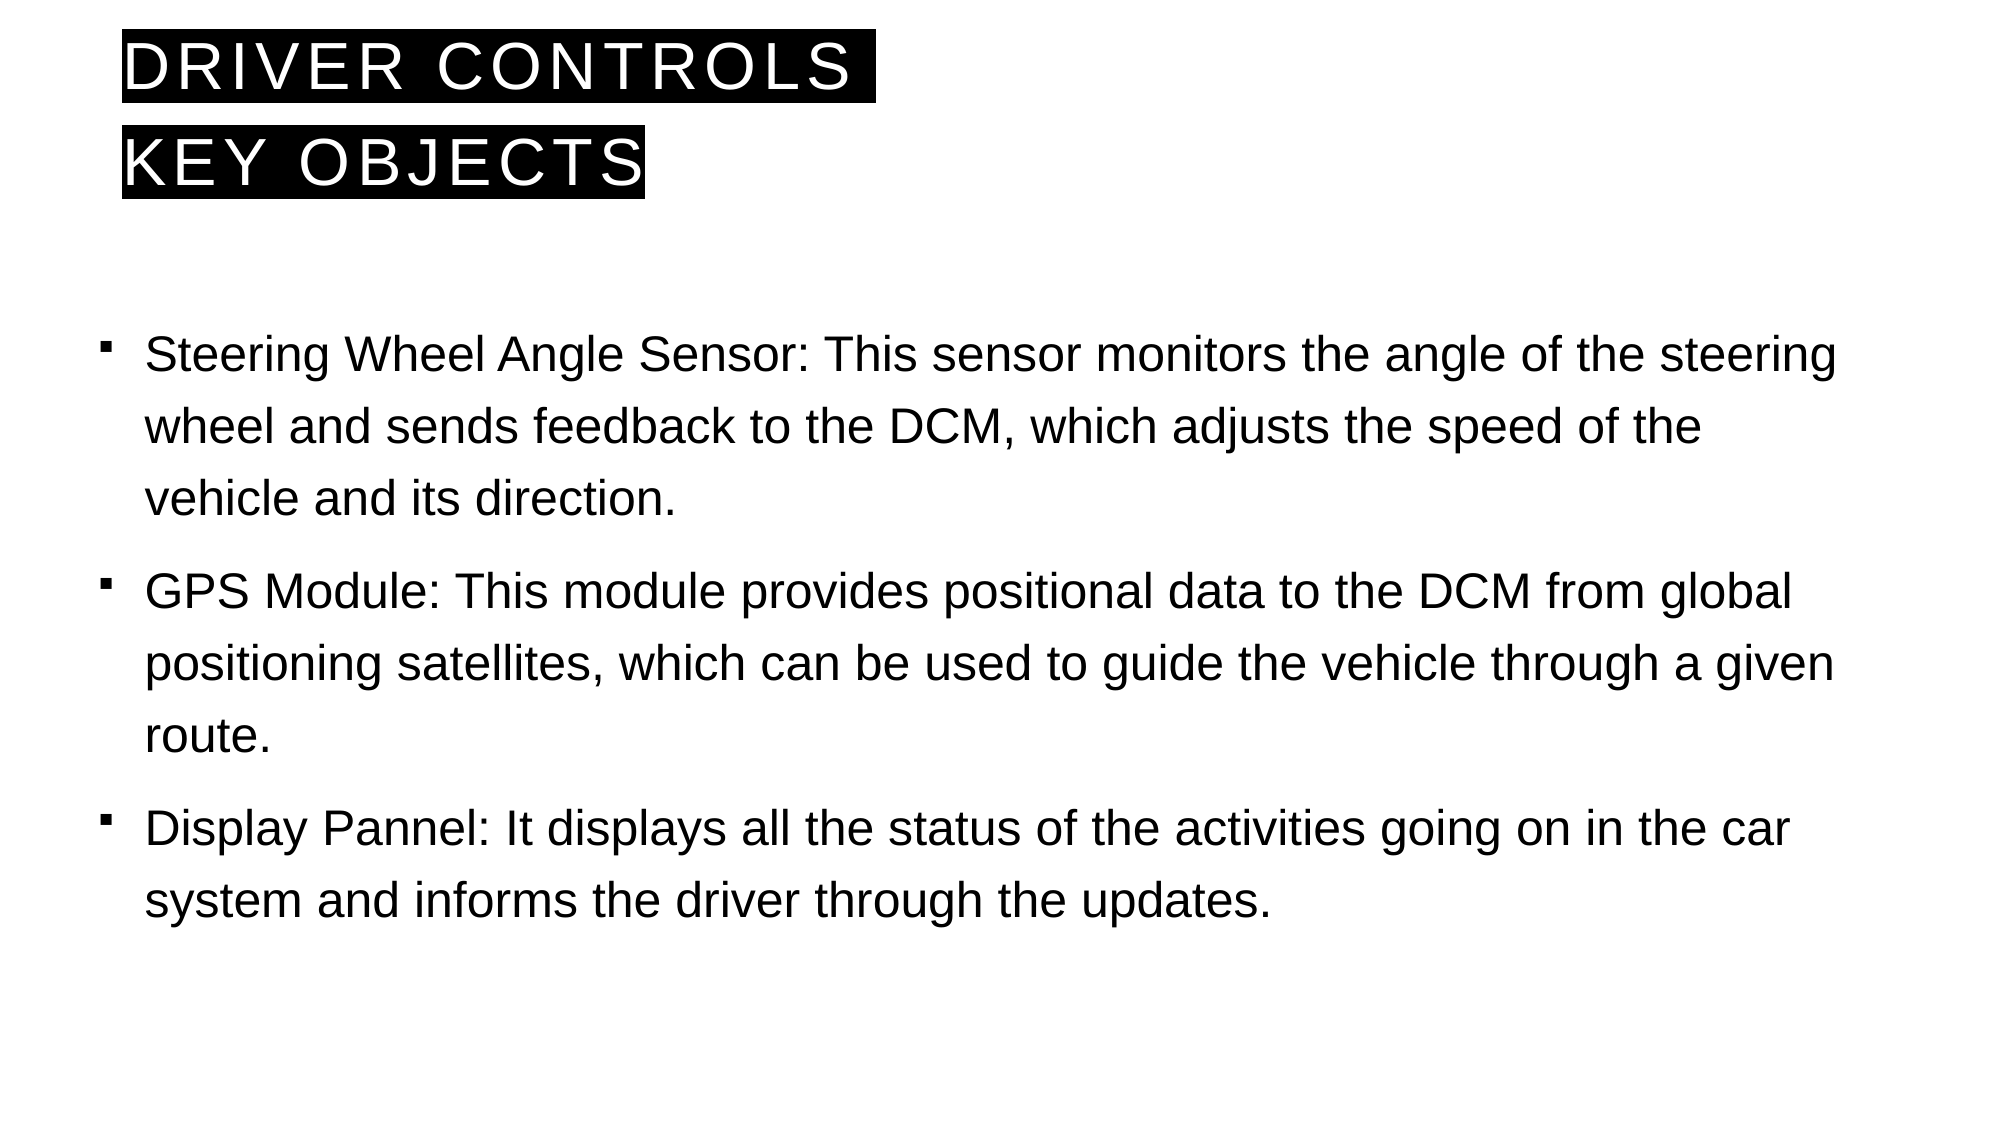

# Driver controls KEY OBJECTS

Steering Wheel Angle Sensor: This sensor monitors the angle of the steering wheel and sends feedback to the DCM, which adjusts the speed of the vehicle and its direction.
GPS Module: This module provides positional data to the DCM from global positioning satellites, which can be used to guide the vehicle through a given route.
Display Pannel: It displays all the status of the activities going on in the car system and informs the driver through the updates.